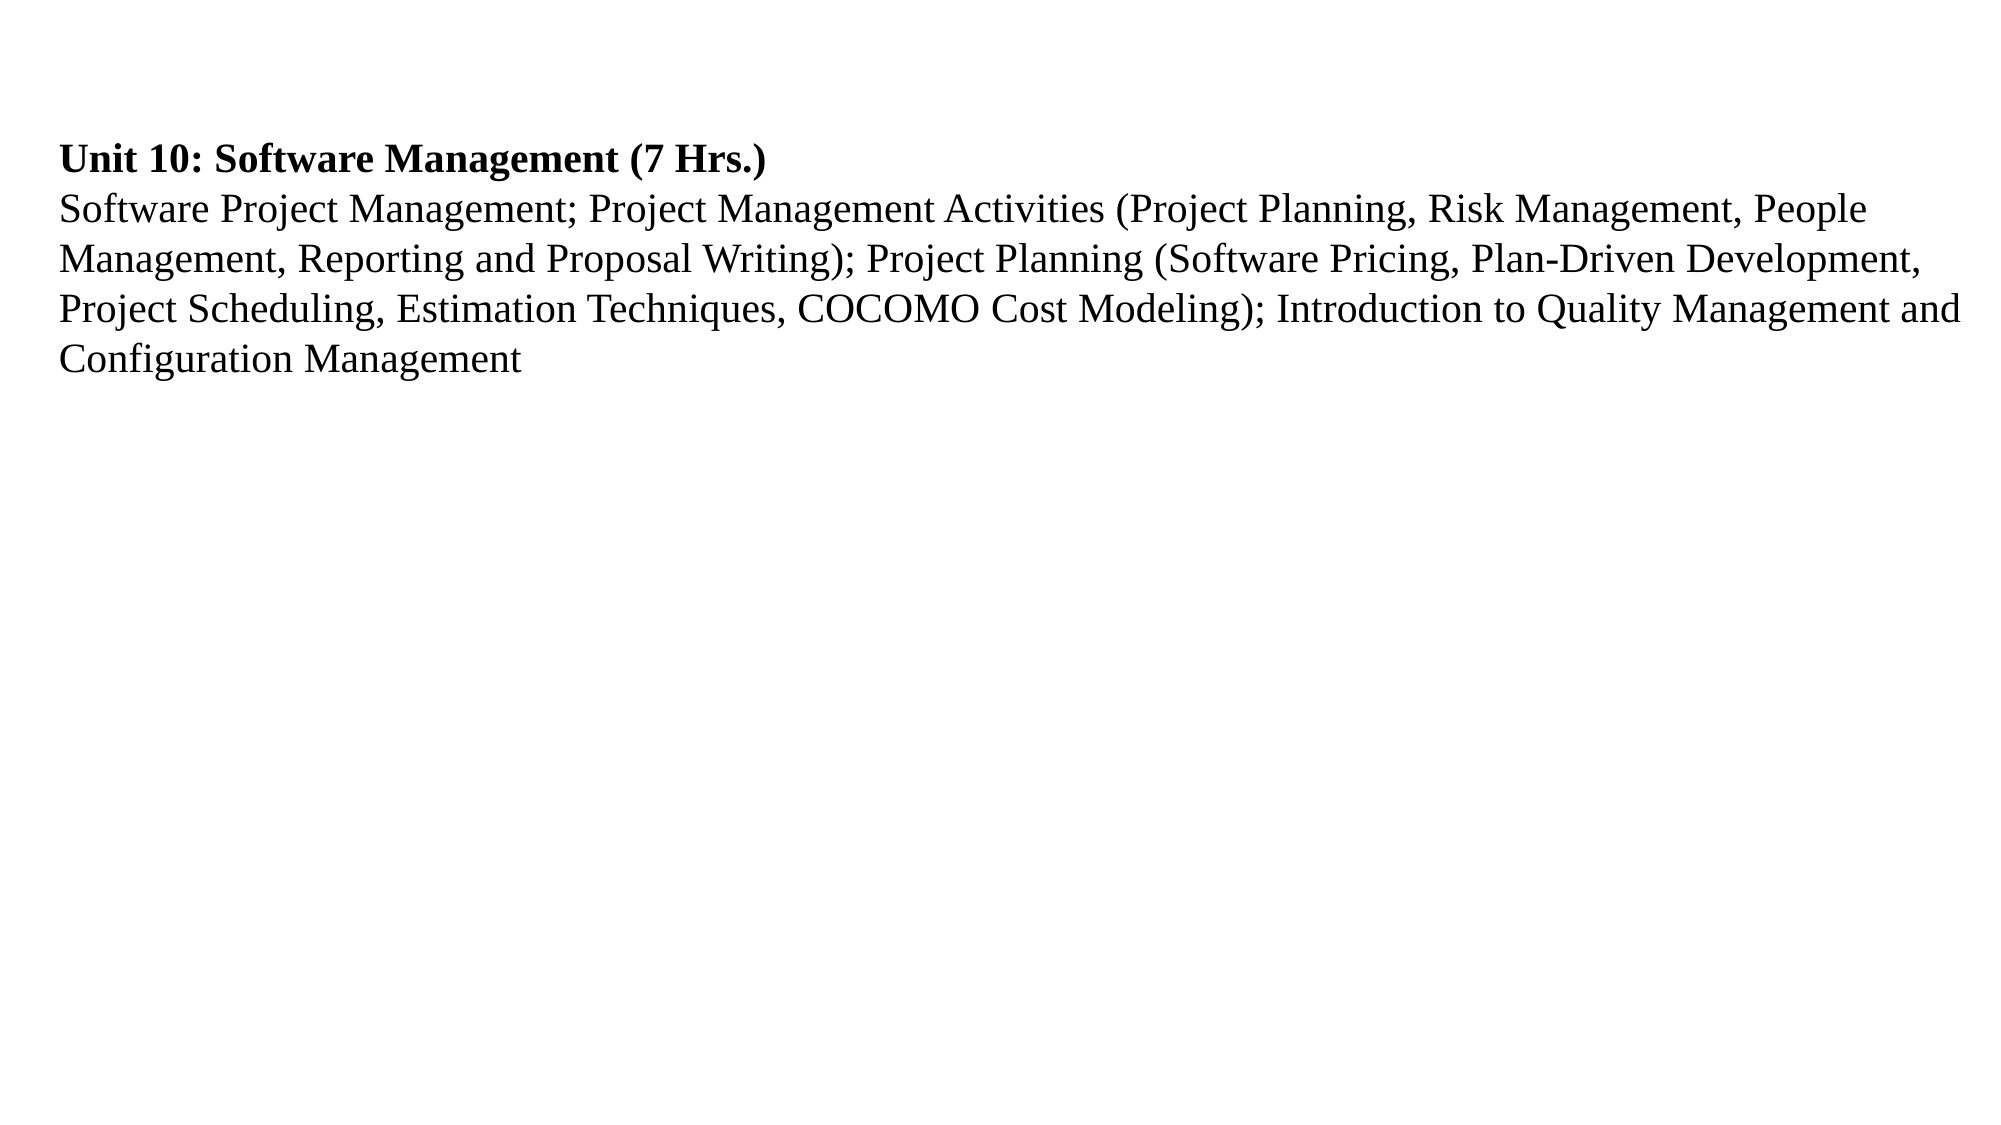

# Unit 10: Software Management (7 Hrs.) Software Project Management; Project Management Activities (Project Planning, Risk Management, People Management, Reporting and Proposal Writing); Project Planning (Software Pricing, Plan-Driven Development, Project Scheduling, Estimation Techniques, COCOMO Cost Modeling); Introduction to Quality Management and Configuration Management